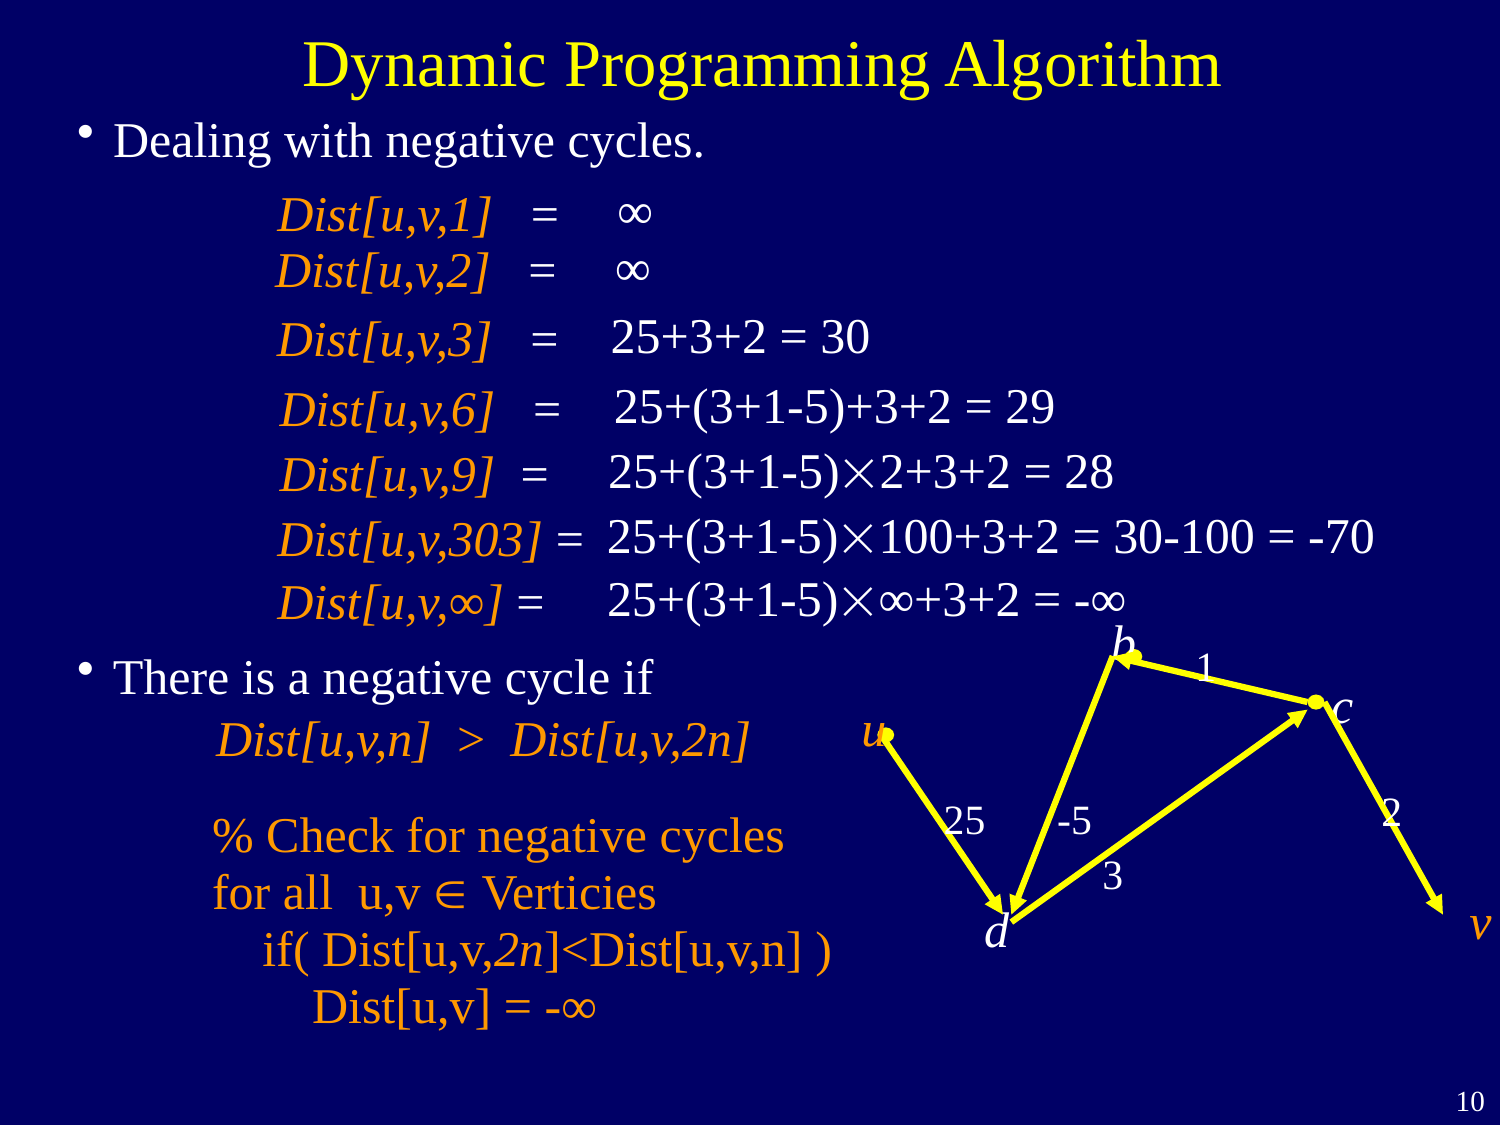

Dynamic Programming Algorithm
Dealing with negative cycles.
∞
Dist[u,v,1]   =
∞
Dist[u,v,2]   =
25+3+2 = 30
Dist[u,v,3]   =
25+(3+1-5)+3+2 = 29
Dist[u,v,6]   =
25+(3+1-5)×2+3+2 = 28
Dist[u,v,9]  =
25+(3+1-5)×100+3+2 = 30-100 = -70
Dist[u,v,303] =
25+(3+1-5)×∞+3+2 = -∞
Dist[u,v,∞] =
b
1
There is a negative cycle if

c
u

Dist[u,v,n]  >  Dist[u,v,2n]

2
25
-5
% Check for negative cycles
for all  u,v ∈ Verticies
    if( Dist[u,v,2n]<Dist[u,v,n] )
        Dist[u,v] = -∞
3
v
d